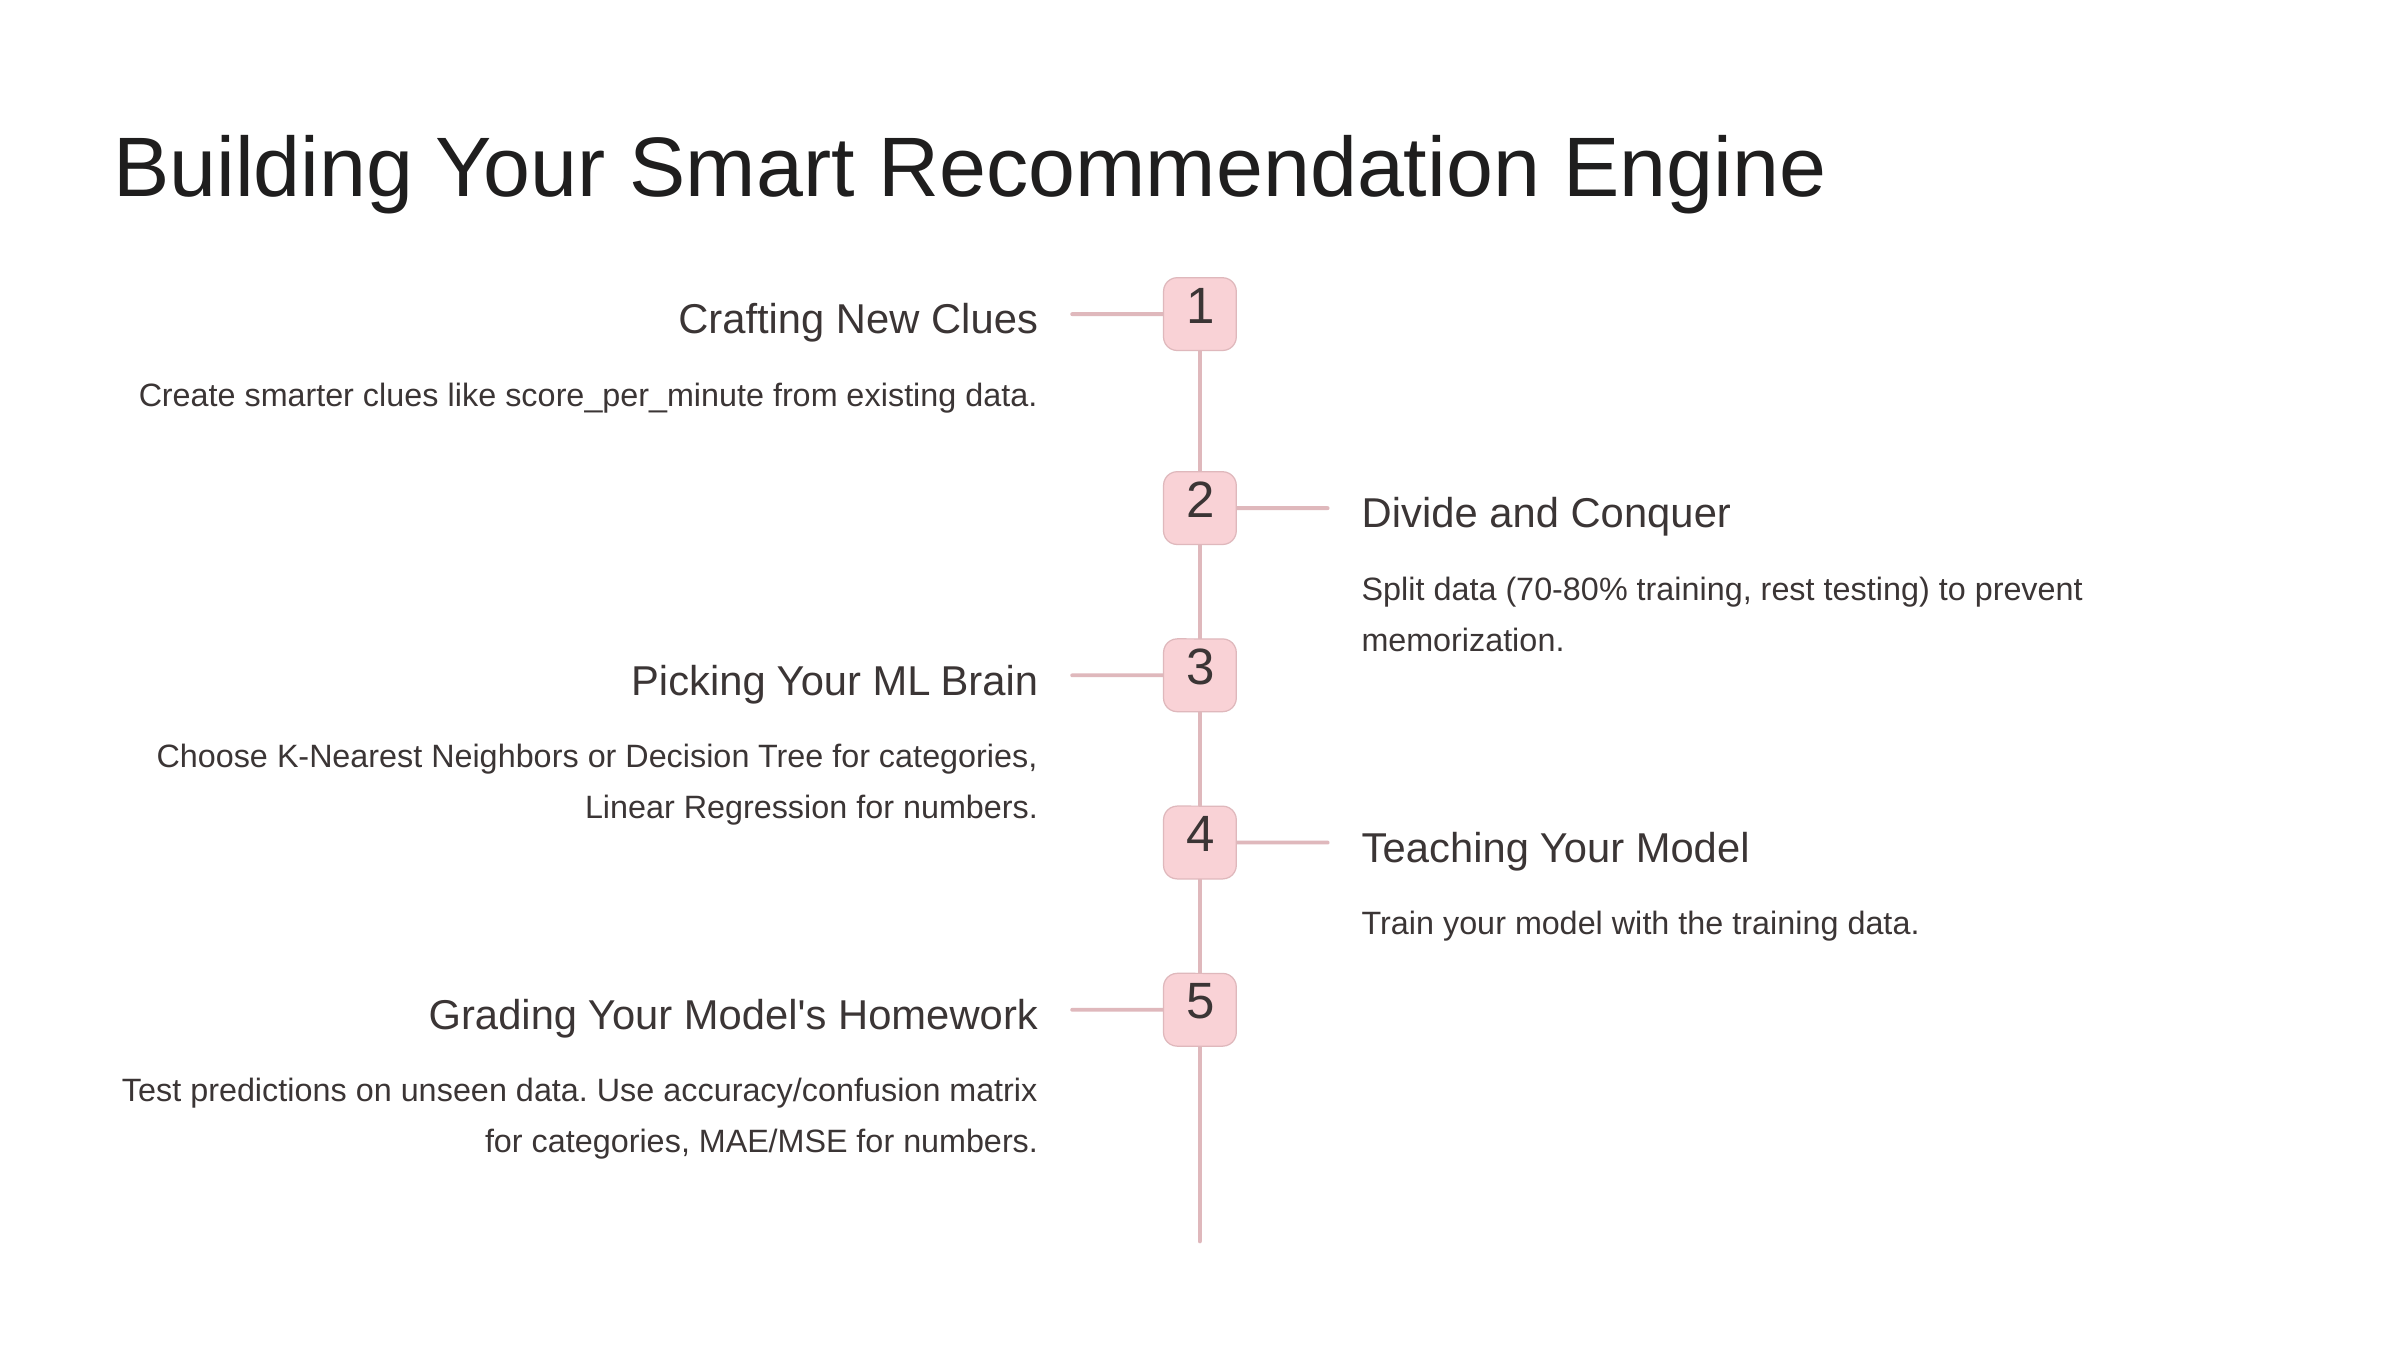

Building Your Smart Recommendation Engine

1
Crafting New Clues

Create smarter clues like score_per_minute from existing data.

2
Divide and Conquer

Split data (70-80% training, rest testing) to prevent memorization.

3
Picking Your ML Brain

Choose K-Nearest Neighbors or Decision Tree for categories, Linear Regression for numbers.

4
Teaching Your Model

Train your model with the training data.

5
Grading Your Model's Homework

Test predictions on unseen data. Use accuracy/confusion matrix for categories, MAE/MSE for numbers.